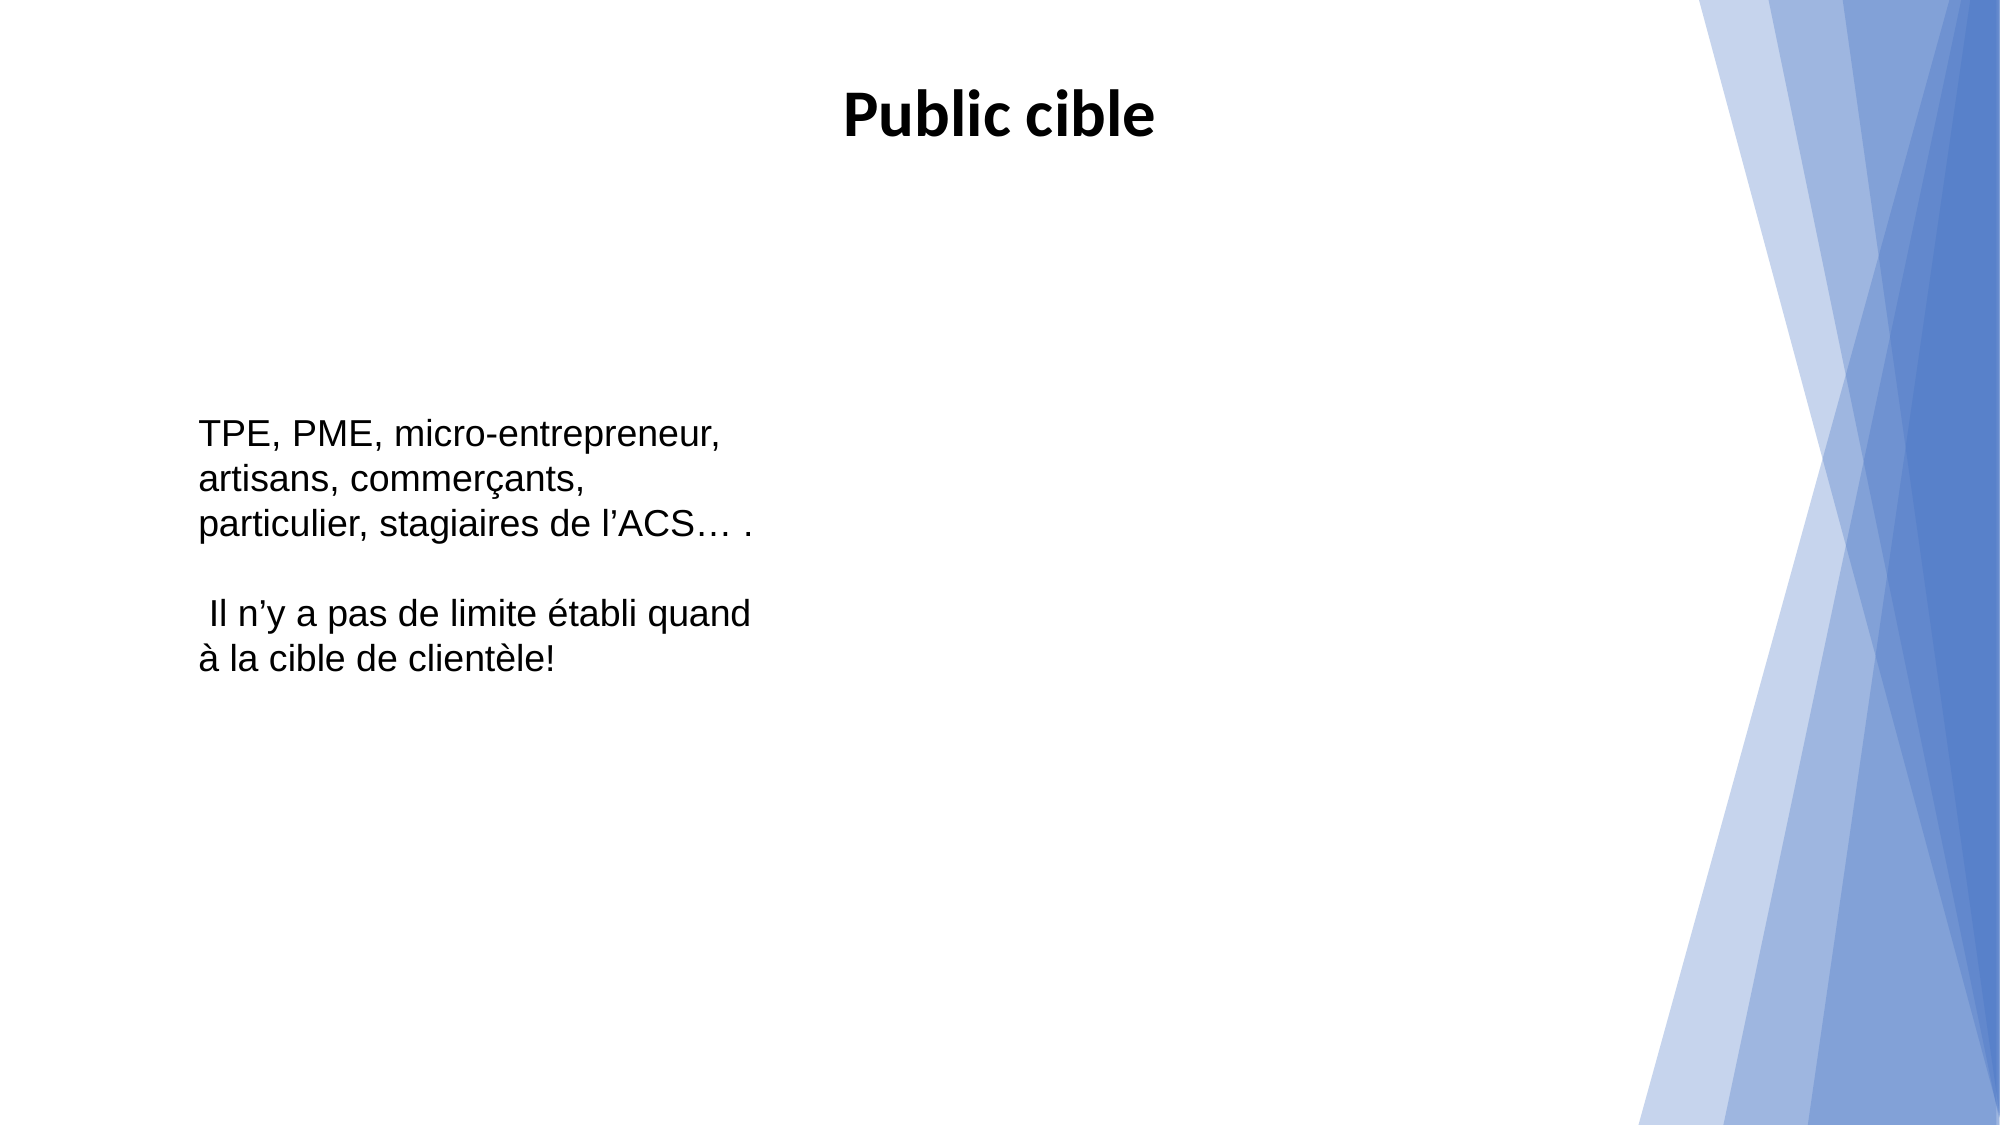

Public cible
TPE, PME, micro-entrepreneur,
artisans, commerçants,
particulier, stagiaires de l’ACS… .

 Il n’y a pas de limite établi quand
à la cible de clientèle!